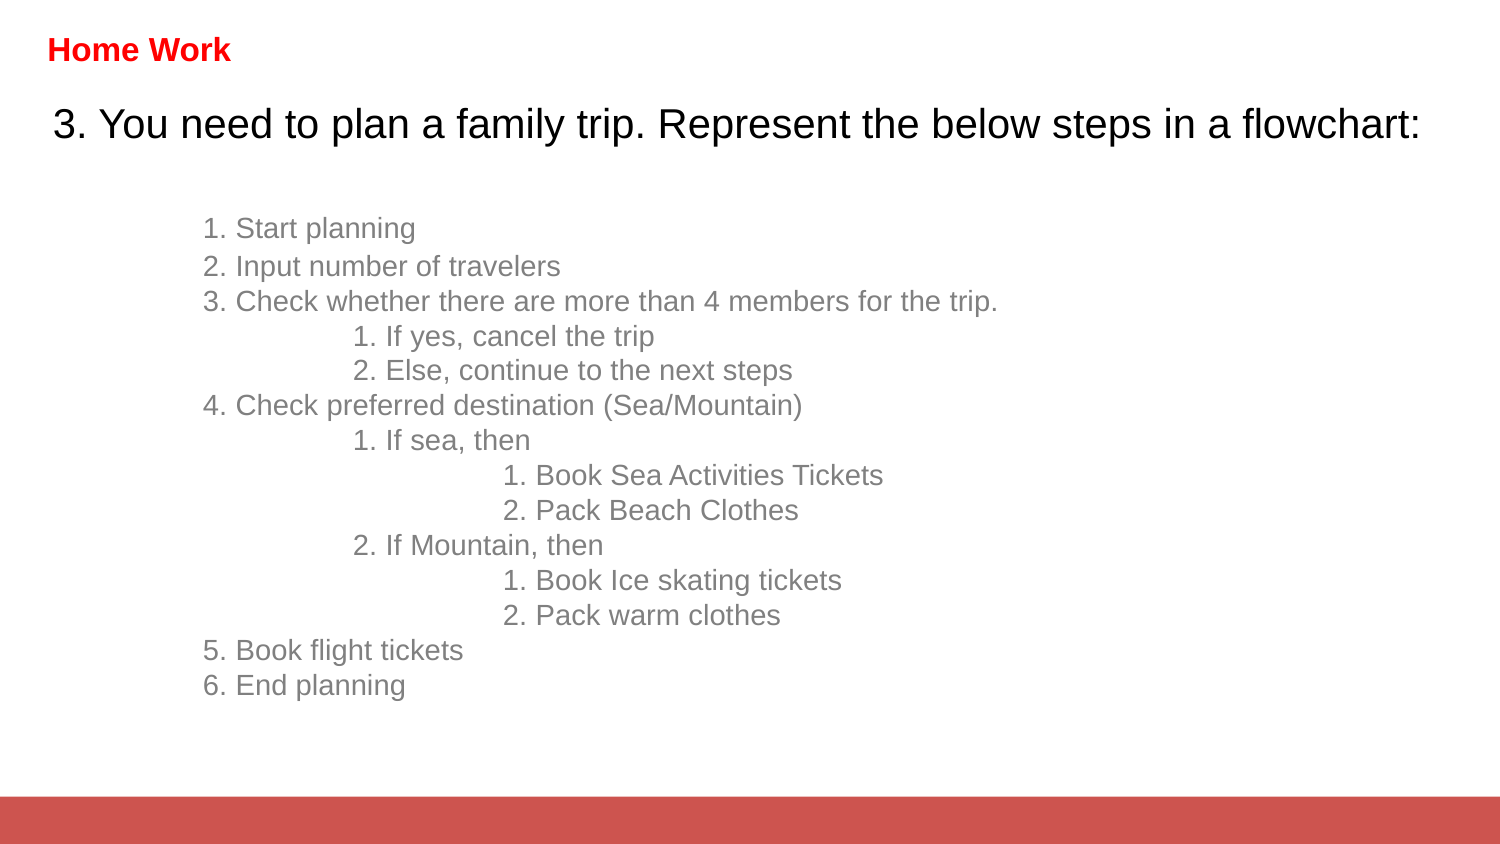

Home Work
3. You need to plan a family trip. Represent the below steps in a flowchart:
	1. Start planning
	2. Input number of travelers
	3. Check whether there are more than 4 members for the trip.
		1. If yes, cancel the trip
		2. Else, continue to the next steps
	4. Check preferred destination (Sea/Mountain)
		1. If sea, then
			1. Book Sea Activities Tickets
			2. Pack Beach Clothes
		2. If Mountain, then
			1. Book Ice skating tickets
			2. Pack warm clothes
	5. Book flight tickets
	6. End planning